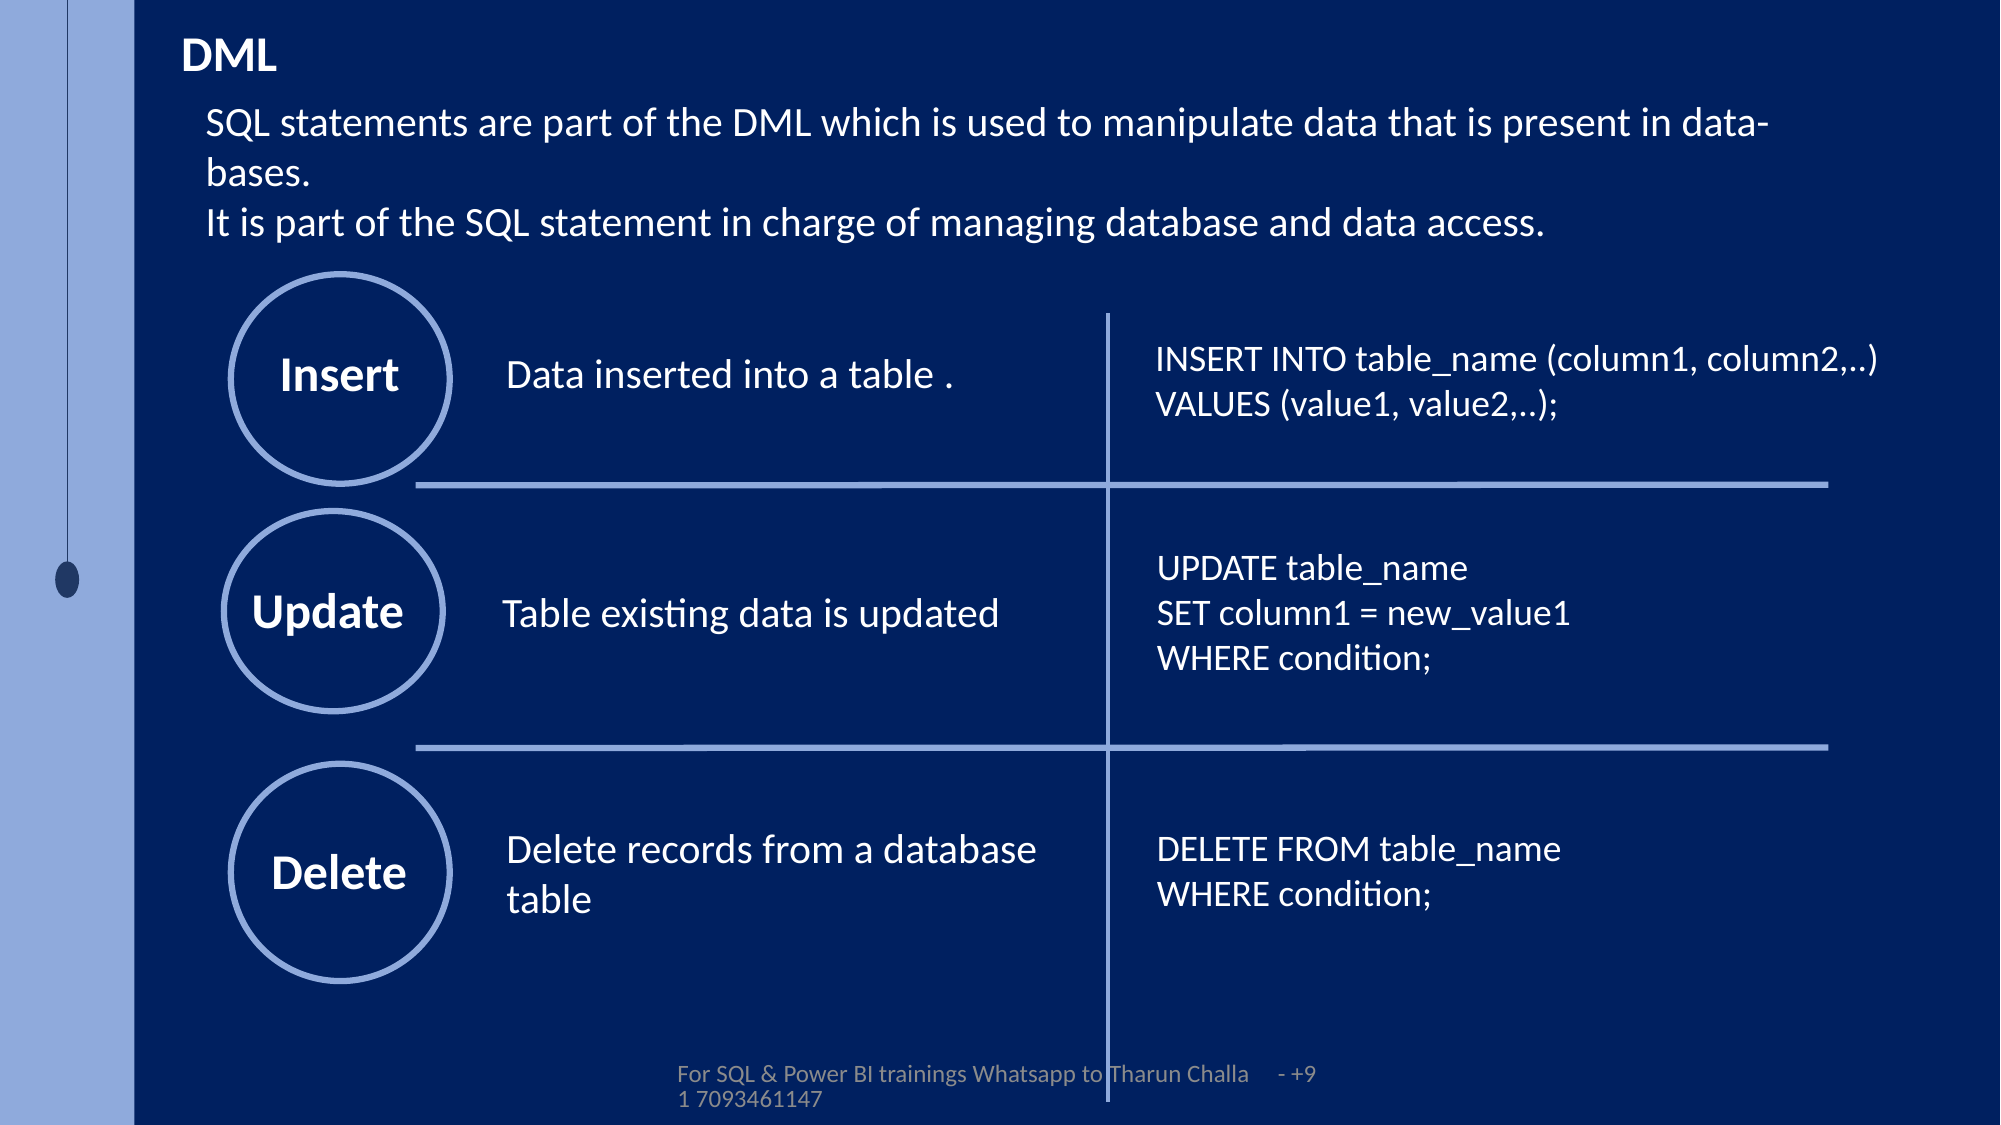

DML
SQL statements are part of the DML which is used to manipulate data that is present in data-
bases.
It is part of the SQL statement in charge of managing database and data access.

Insert

Update

Delete

INSERT INTO table_name (column1, column2,..)
VALUES (value1, value2,..);
 Data inserted into a table .

UPDATE table_name
SET column1 = new_value1
WHERE condition;

 Table existing data is updated
 Delete records from a database
 table
DELETE FROM table_name
WHERE condition;
For SQL & Power BI trainings Whatsapp to Tharun Challa     - +91 7093461147